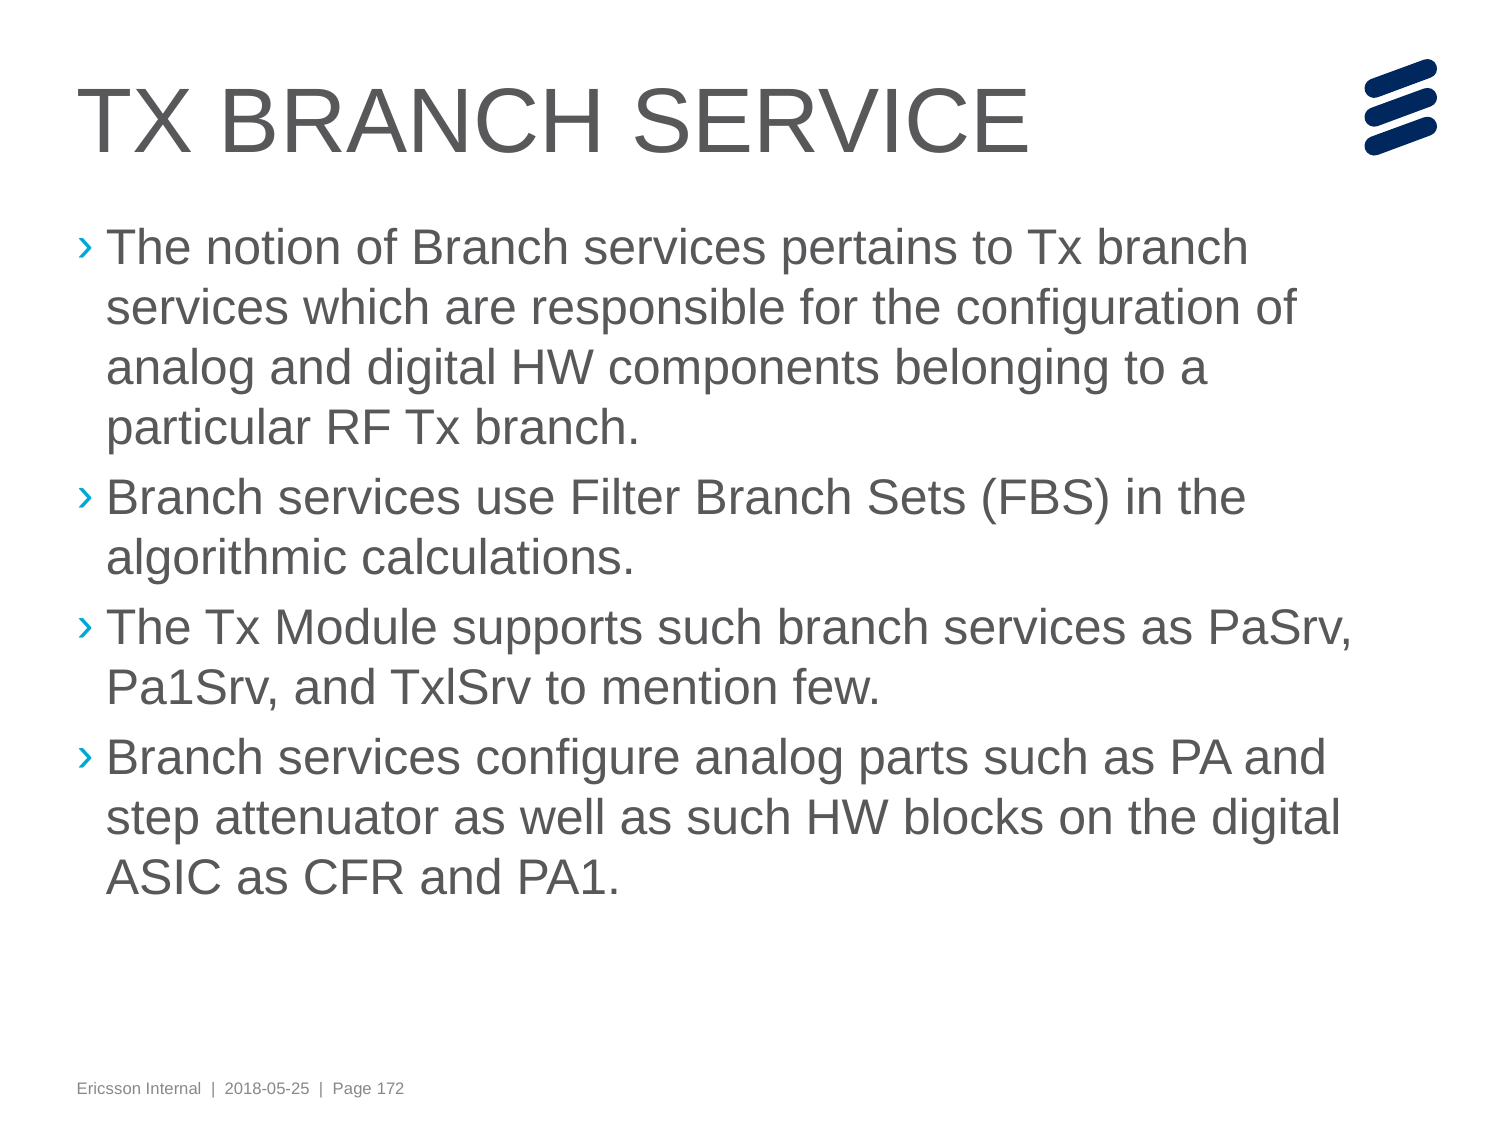

# TX BRANCH SERVICE
The notion of Branch services pertains to Tx branch services which are responsible for the configuration of analog and digital HW components belonging to a particular RF Tx branch.
Branch services use Filter Branch Sets (FBS) in the algorithmic calculations.
The Tx Module supports such branch services as PaSrv, Pa1Srv, and TxlSrv to mention few.
Branch services configure analog parts such as PA and step attenuator as well as such HW blocks on the digital ASIC as CFR and PA1.